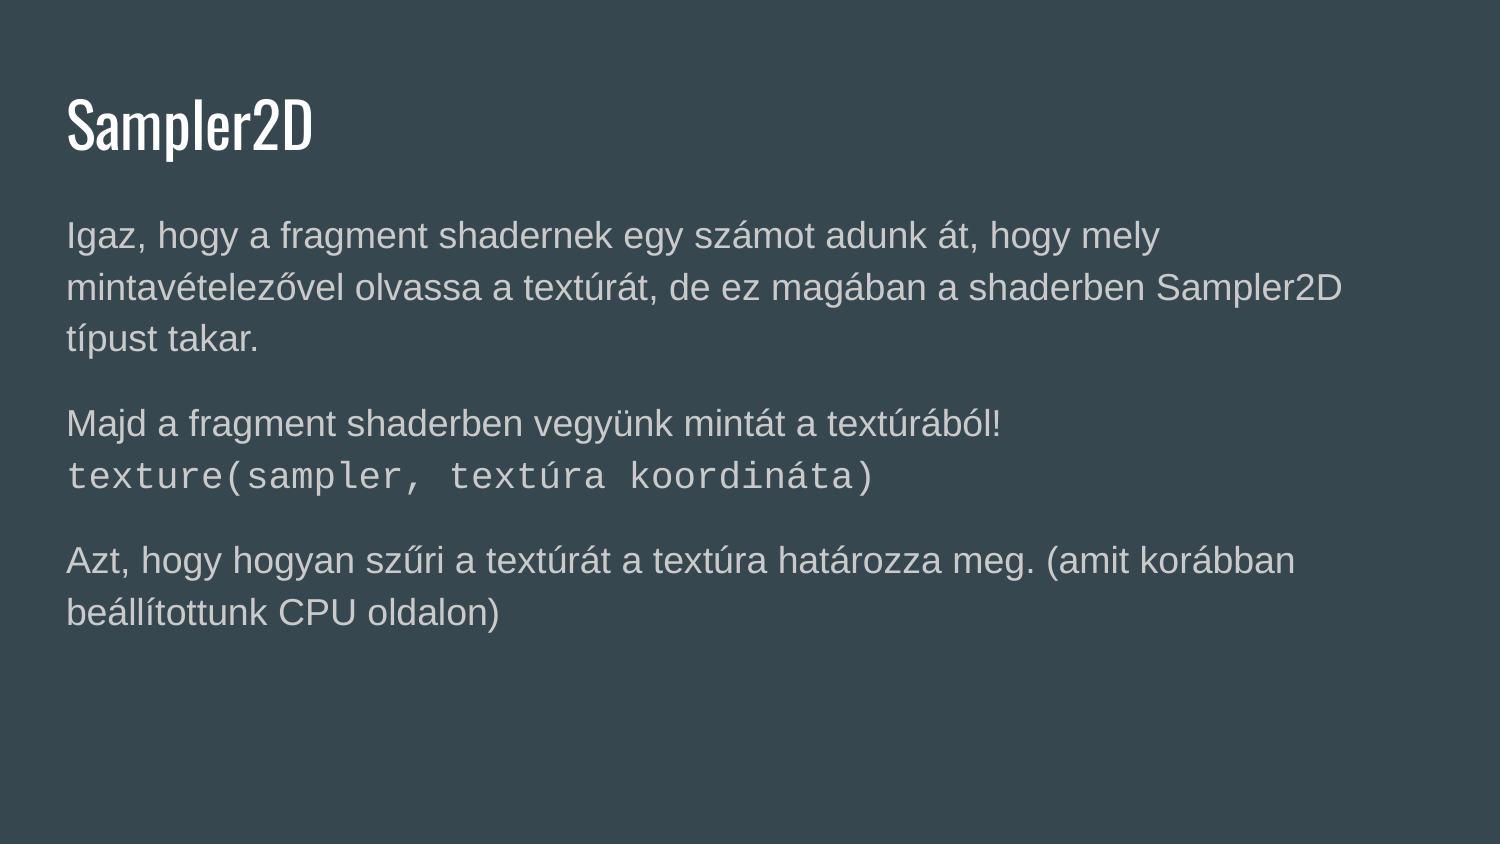

# Sampler2D
Igaz, hogy a fragment shadernek egy számot adunk át, hogy mely mintavételezővel olvassa a textúrát, de ez magában a shaderben Sampler2D típust takar.
Majd a fragment shaderben vegyünk mintát a textúrából!
texture(sampler, textúra koordináta)
Azt, hogy hogyan szűri a textúrát a textúra határozza meg. (amit korábban beállítottunk CPU oldalon)